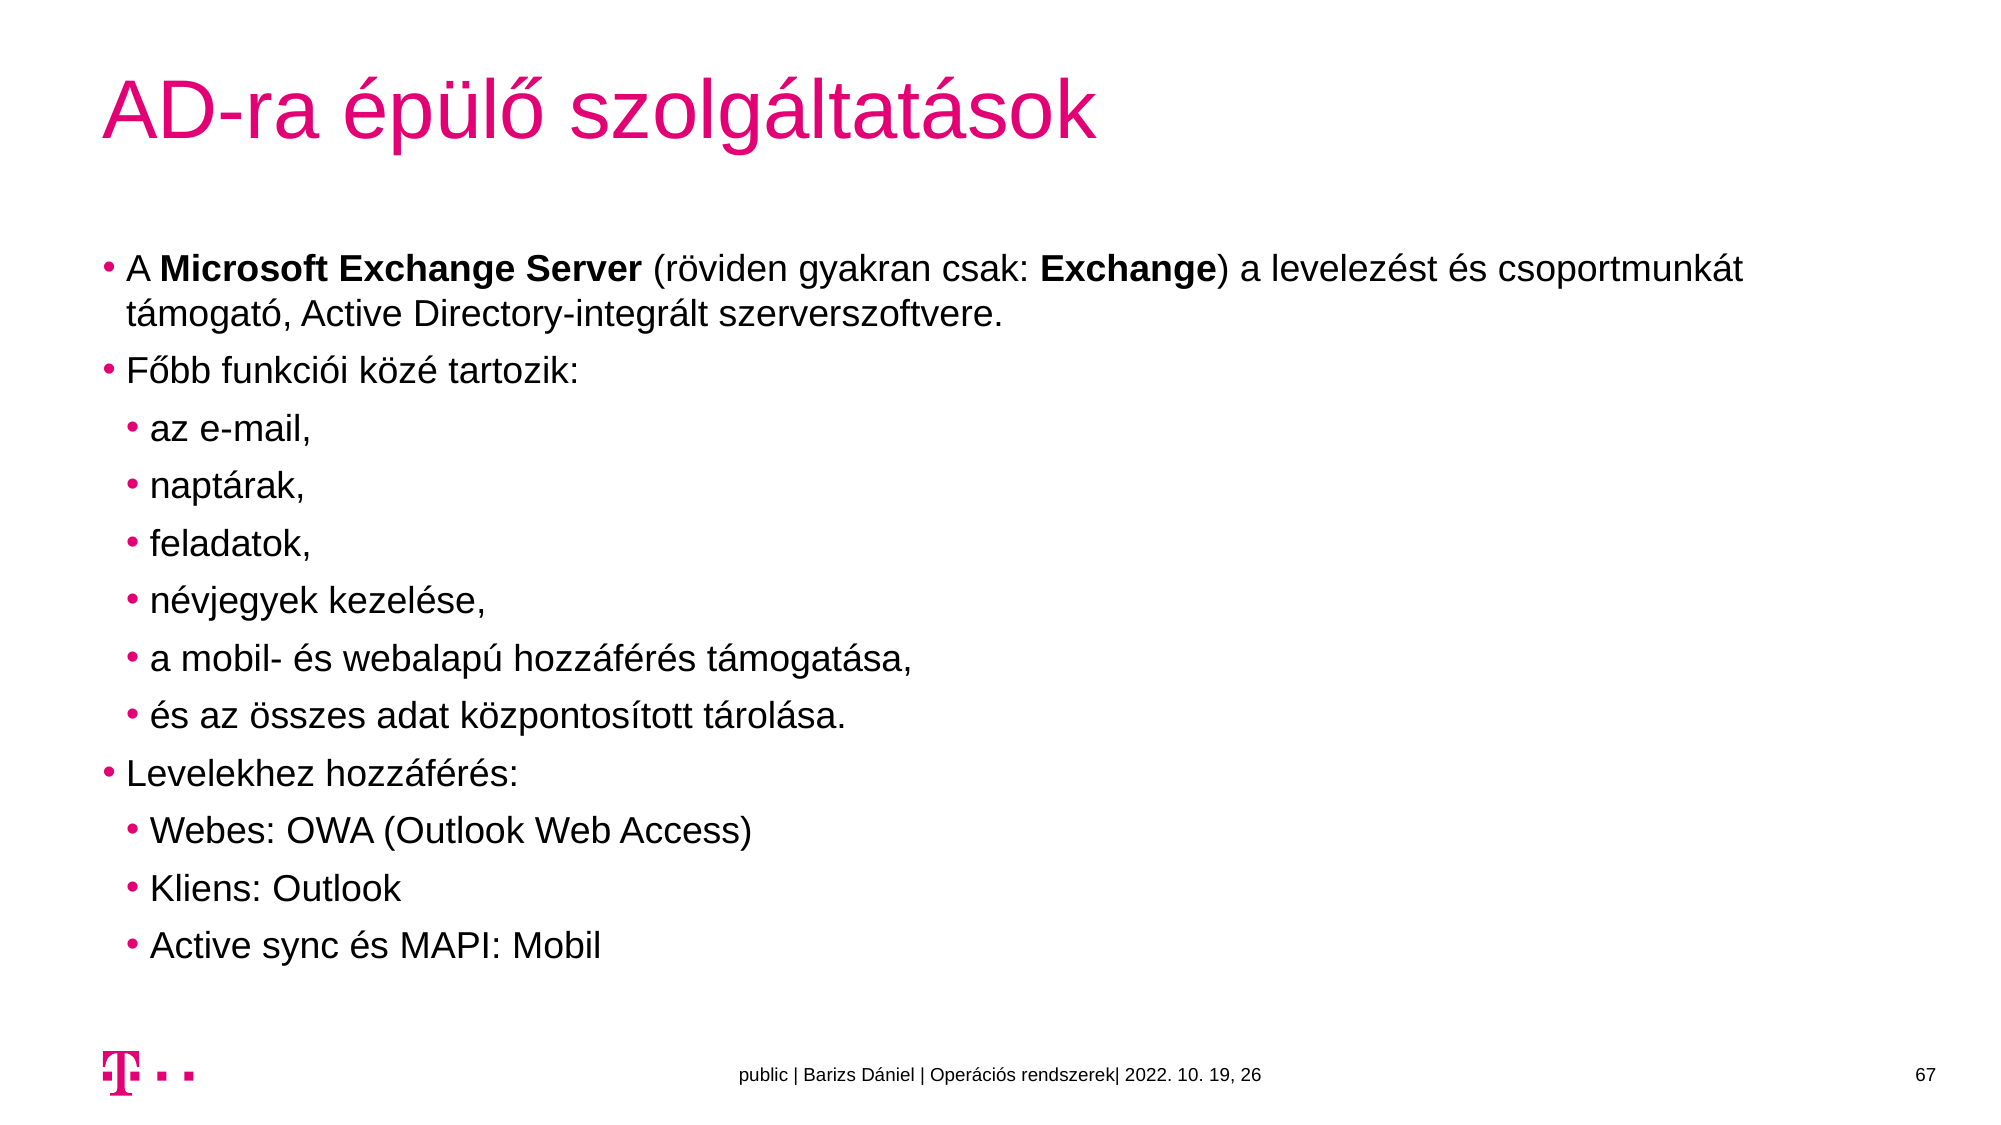

# AD-ra épülő szolgáltatások
A Microsoft Exchange Server (röviden gyakran csak: Exchange) a levelezést és csoportmunkát támogató, Active Directory-integrált szerverszoftvere.
Főbb funkciói közé tartozik:
az e-mail,
naptárak,
feladatok,
névjegyek kezelése,
a mobil- és webalapú hozzáférés támogatása,
és az összes adat központosított tárolása.
Levelekhez hozzáférés:
Webes: OWA (Outlook Web Access)
Kliens: Outlook
Active sync és MAPI: Mobil
public | Barizs Dániel | Operációs rendszerek| 2022. 10. 19, 26
67